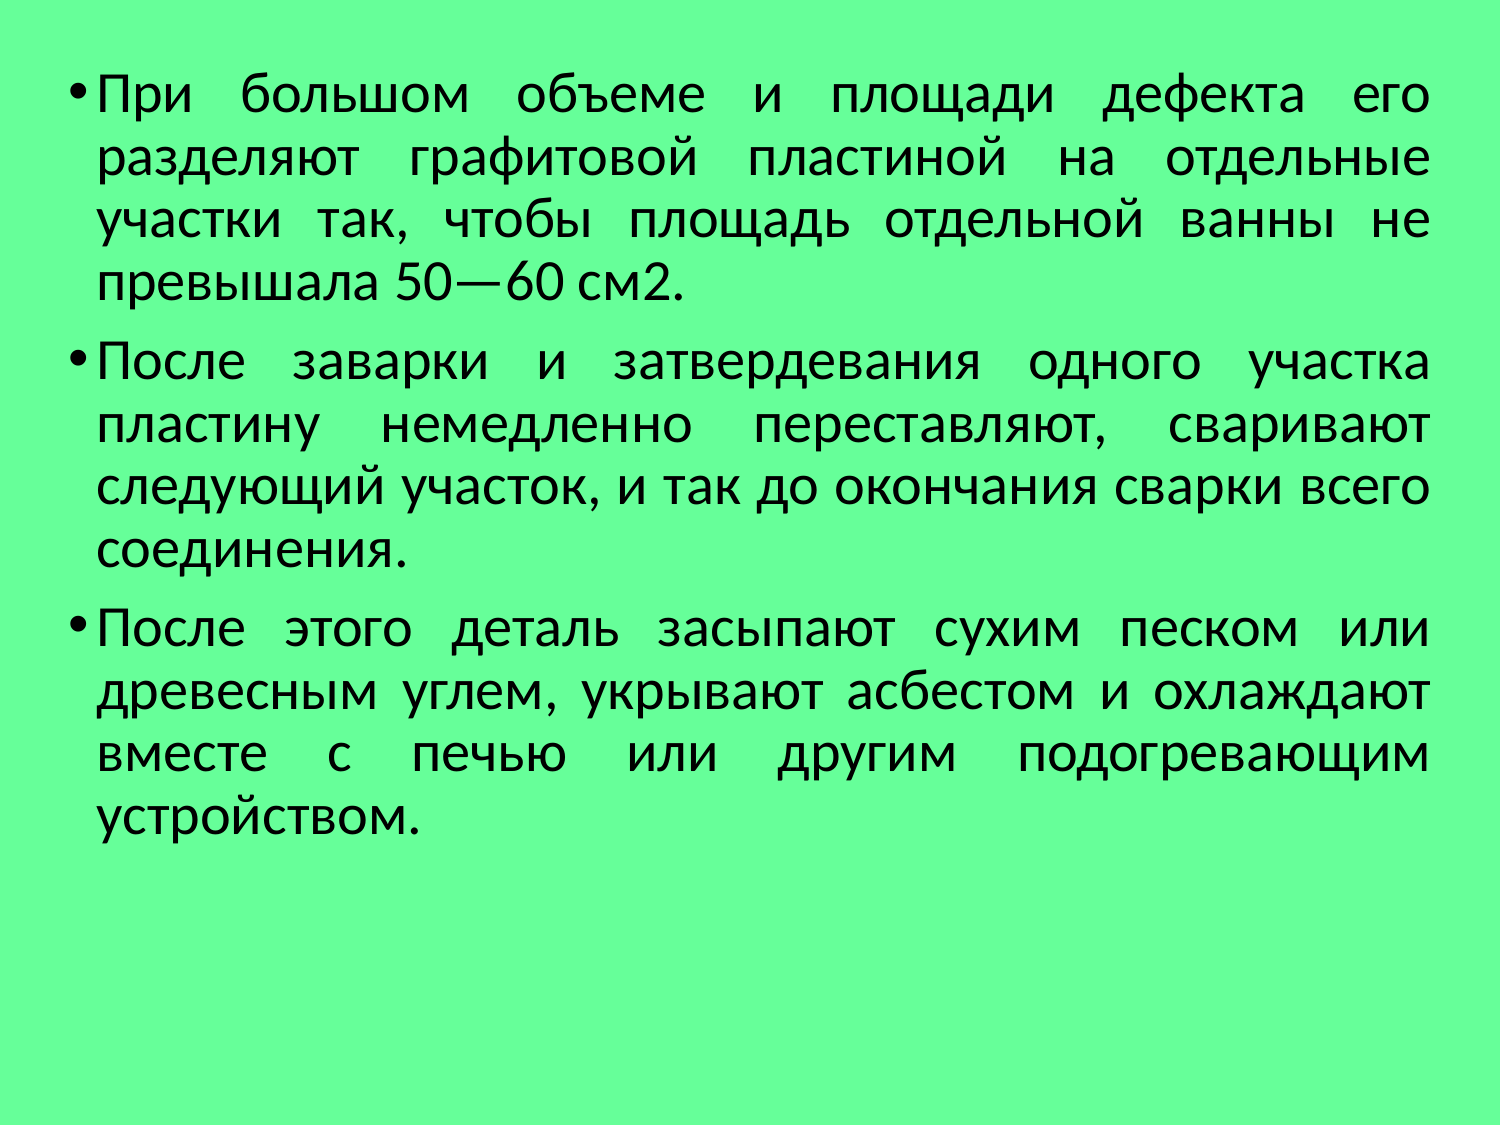

При большом объеме и площади дефекта его разделяют графитовой пластиной на отдельные участки так, чтобы площадь отдельной ванны не превышала 50—60 см2.
После заварки и затвердевания одного участка пластину немедленно переставляют, сваривают следующий участок, и так до окончания сварки всего соединения.
После этого деталь засыпают сухим песком или древесным углем, укрывают асбестом и охлаждают вместе с печью или другим подогревающим устройством.